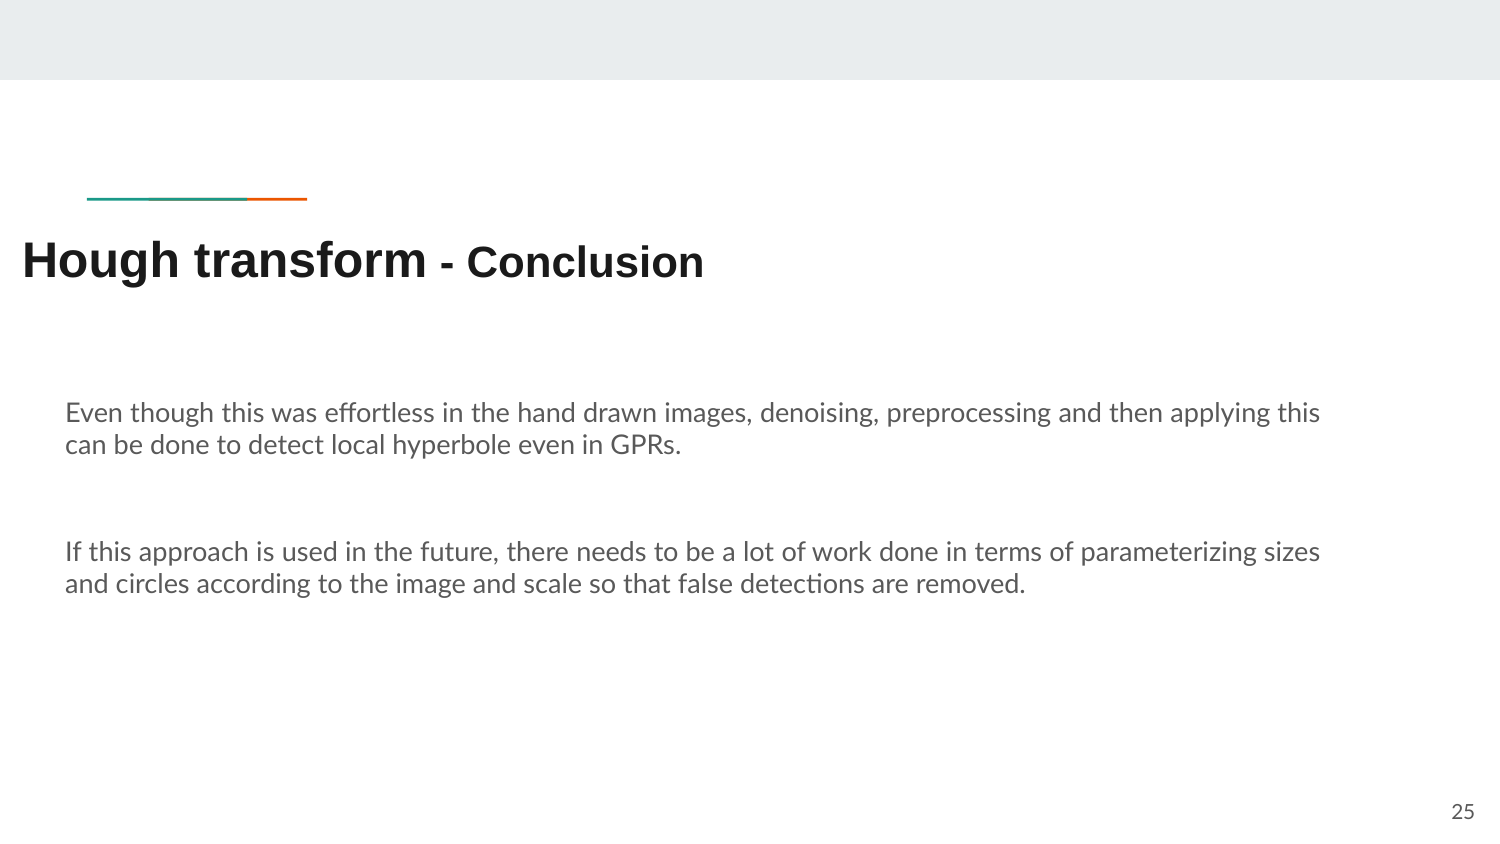

# Hough transform - Conclusion
Even though this was effortless in the hand drawn images, denoising, preprocessing and then applying this can be done to detect local hyperbole even in GPRs.

If this approach is used in the future, there needs to be a lot of work done in terms of parameterizing sizes and circles according to the image and scale so that false detections are removed.
25